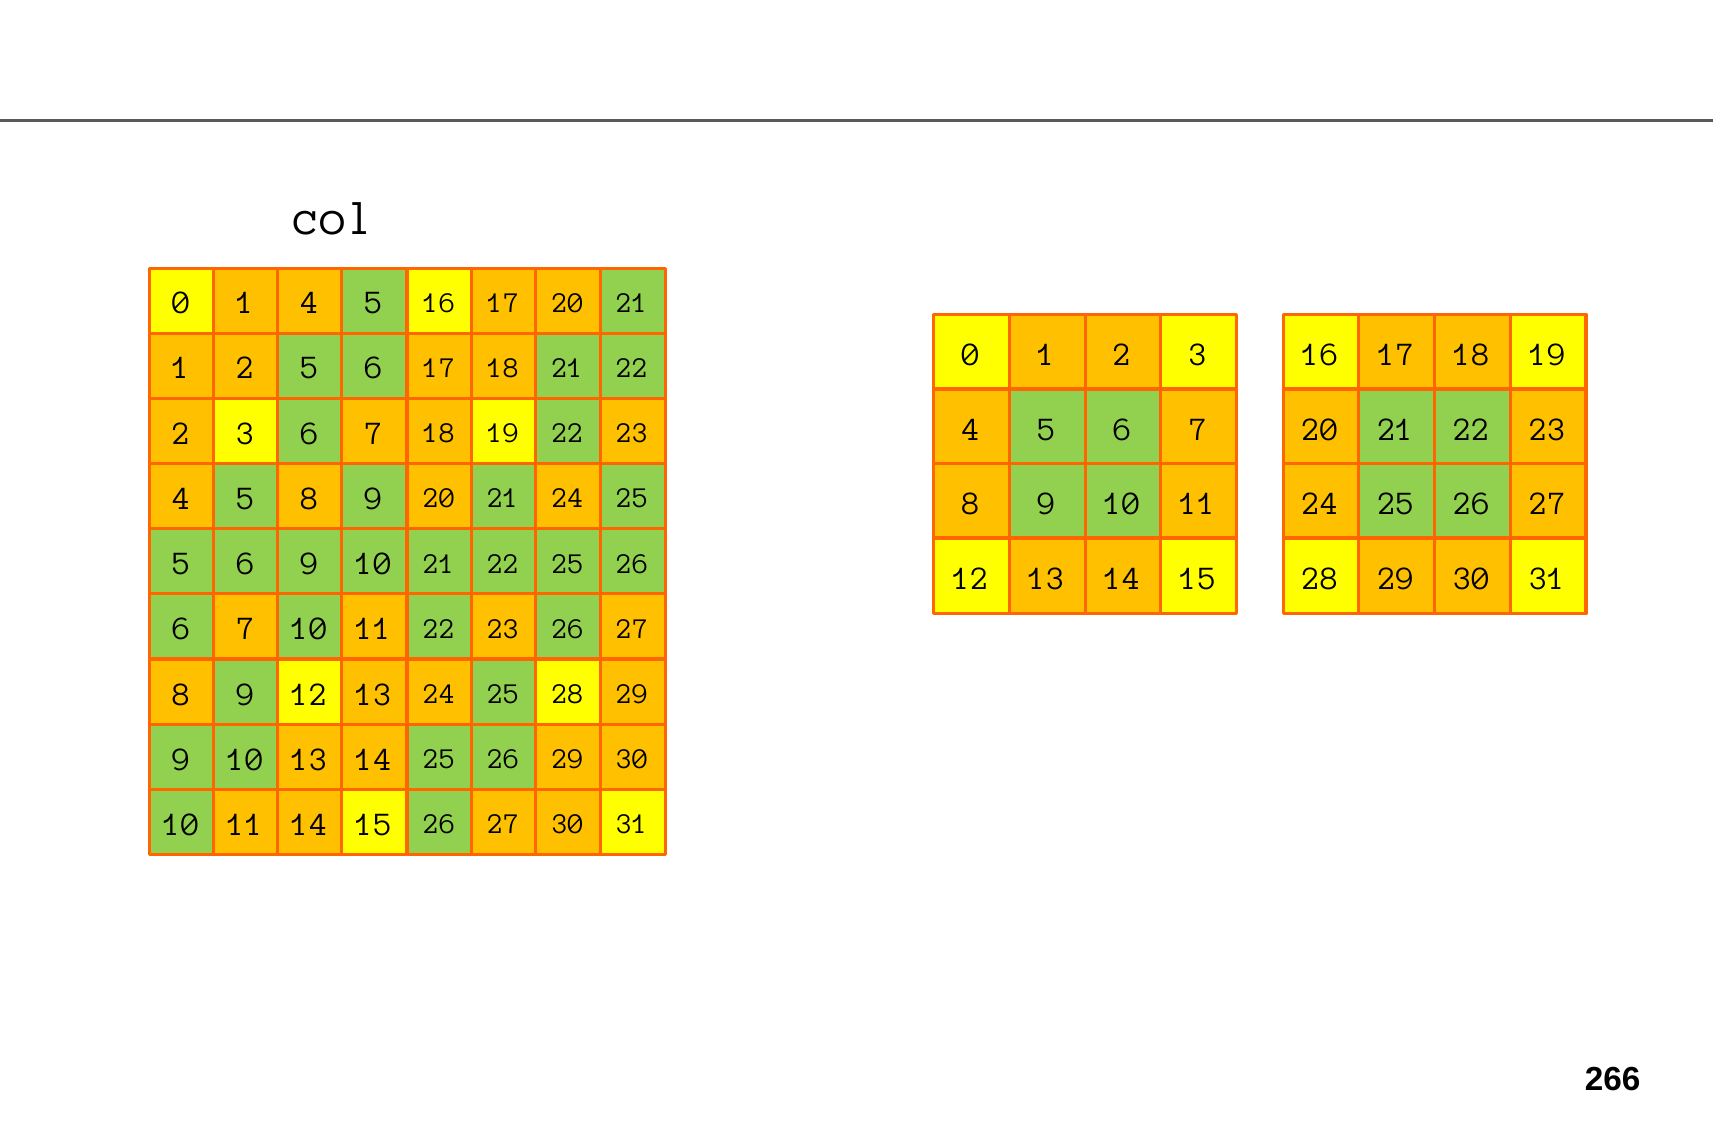

col
0
1
4
5
1
2
5
6
2
3
6
7
4
5
8
9
5
6
9
10
6
7
10
11
8
9
12
13
9
10
13
14
10
11
14
15
16
17
20
21
17
18
21
22
18
19
22
23
20
21
24
25
21
22
25
26
22
23
26
27
24
25
28
29
25
26
29
30
26
27
30
31
0
1
2
3
16
17
18
19
4
5
6
7
20
21
22
23
8
9
10
11
24
25
26
27
12
13
14
15
28
29
30
31